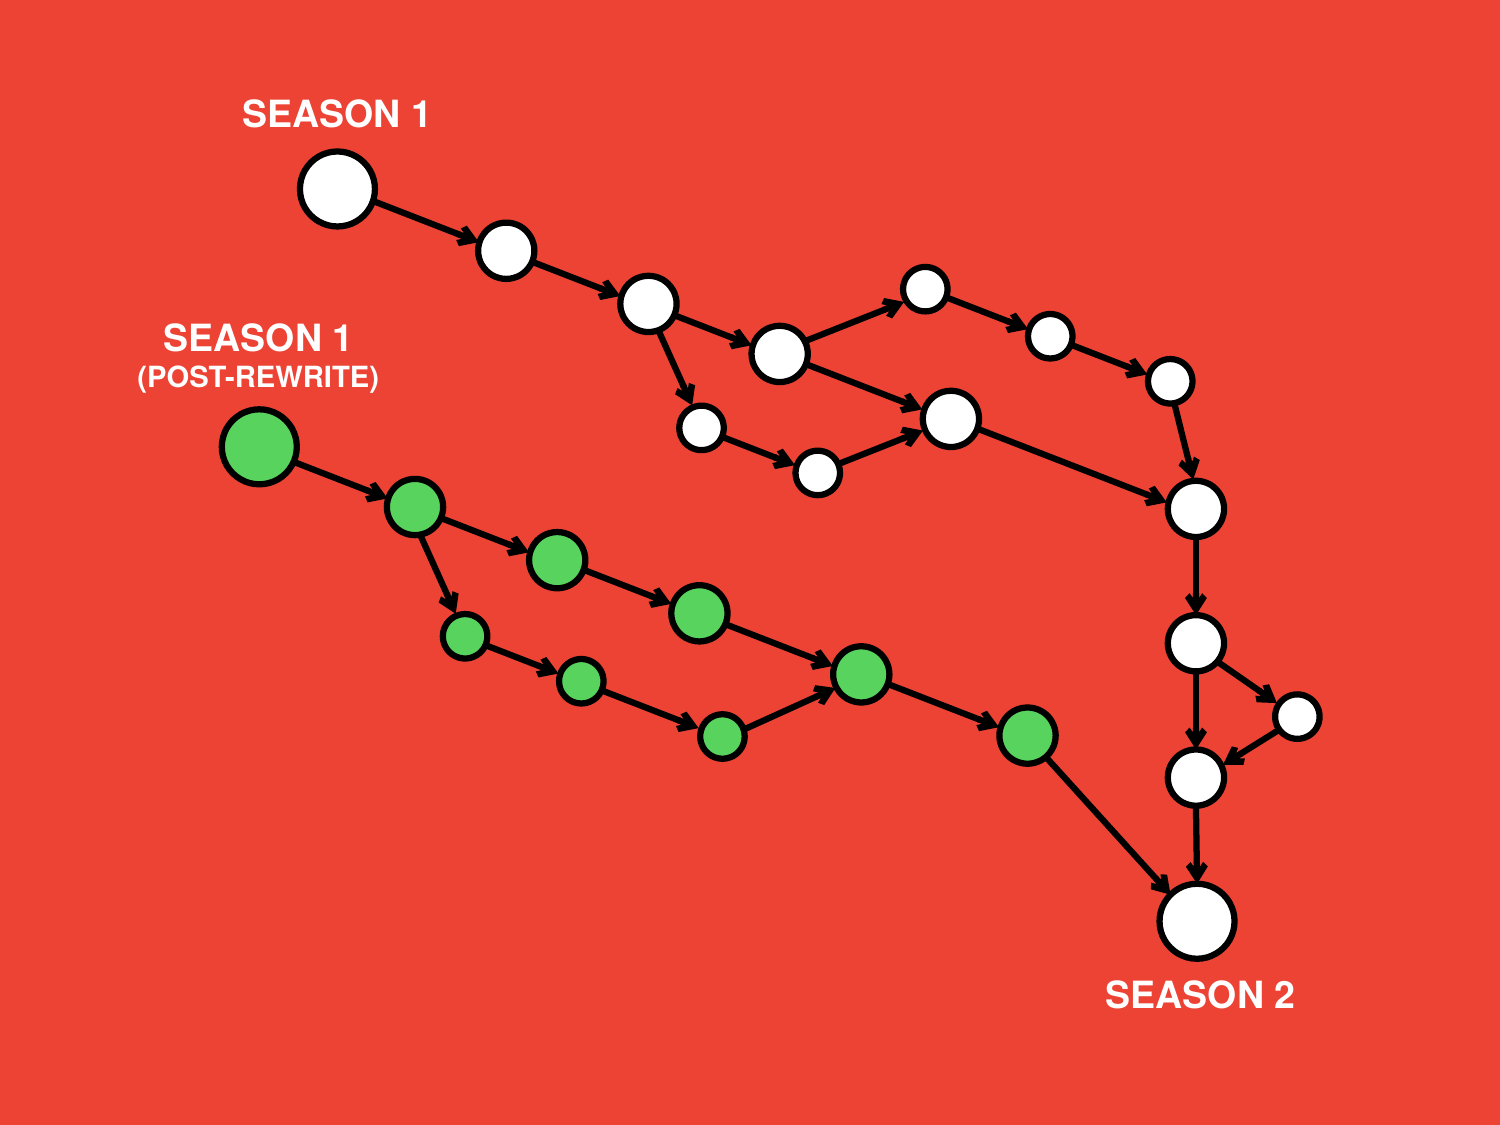

SEASON 1

SEASON 1
(POST-REWRITE)

SEASON 2